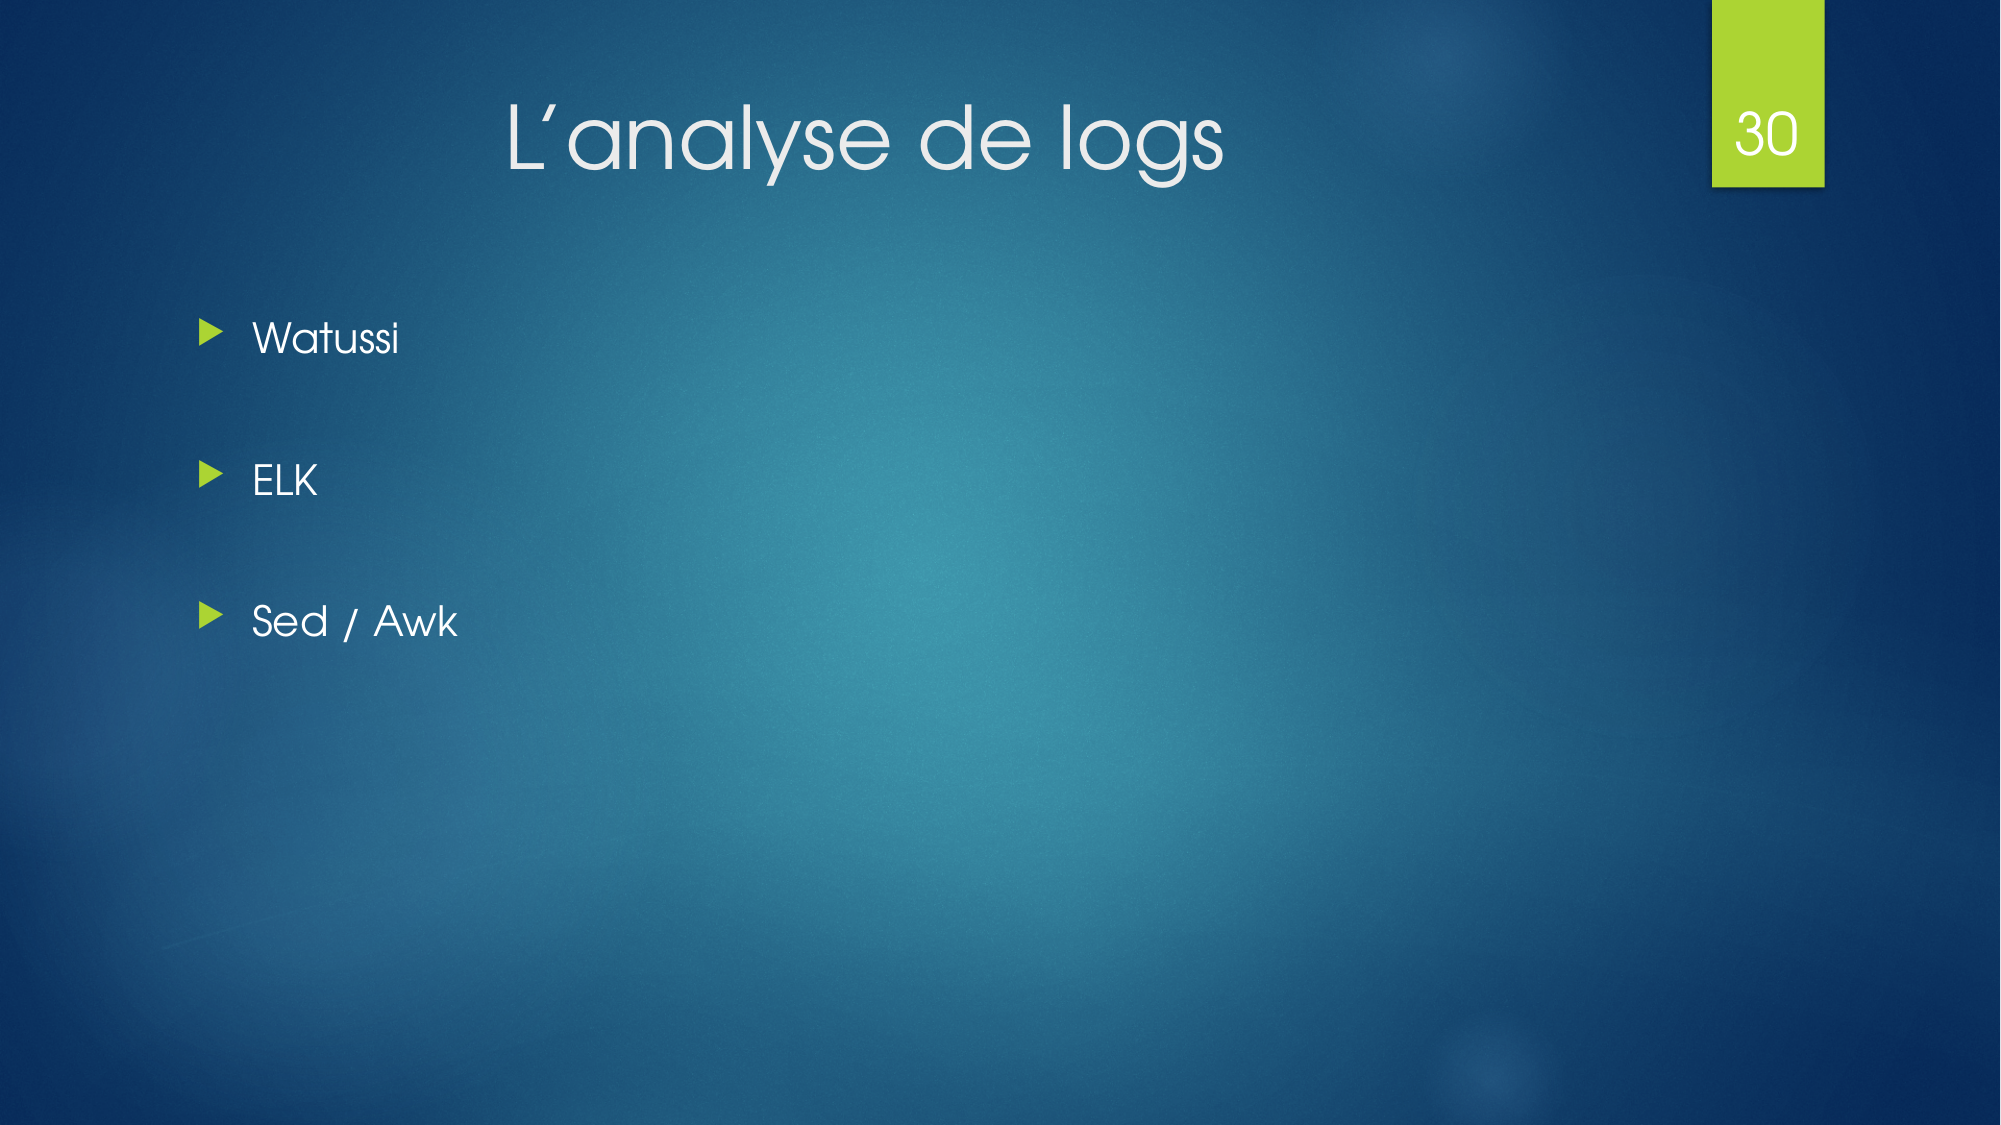

30
# L’analyse de logs
Watussi

ELK

Sed / Awk